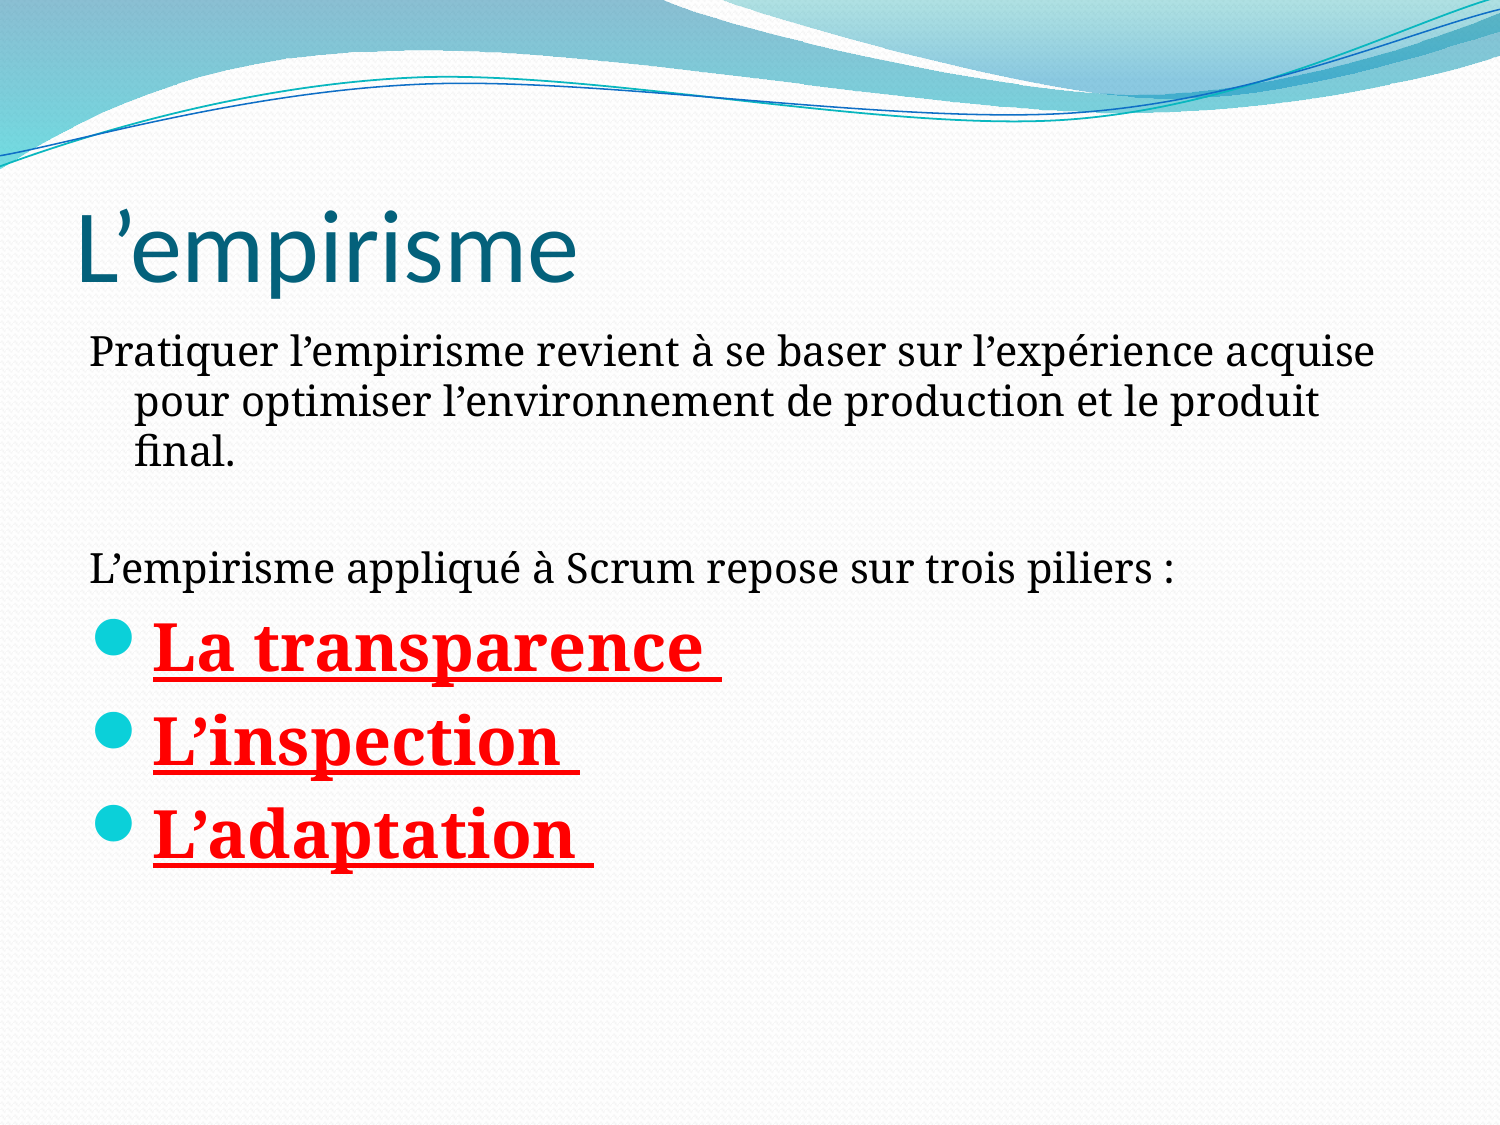

# L’empirisme
Pratiquer l’empirisme revient à se baser sur l’expérience acquise pour optimiser l’environnement de production et le produit final.

L’empirisme appliqué à Scrum repose sur trois piliers :
La transparence
L’inspection
L’adaptation